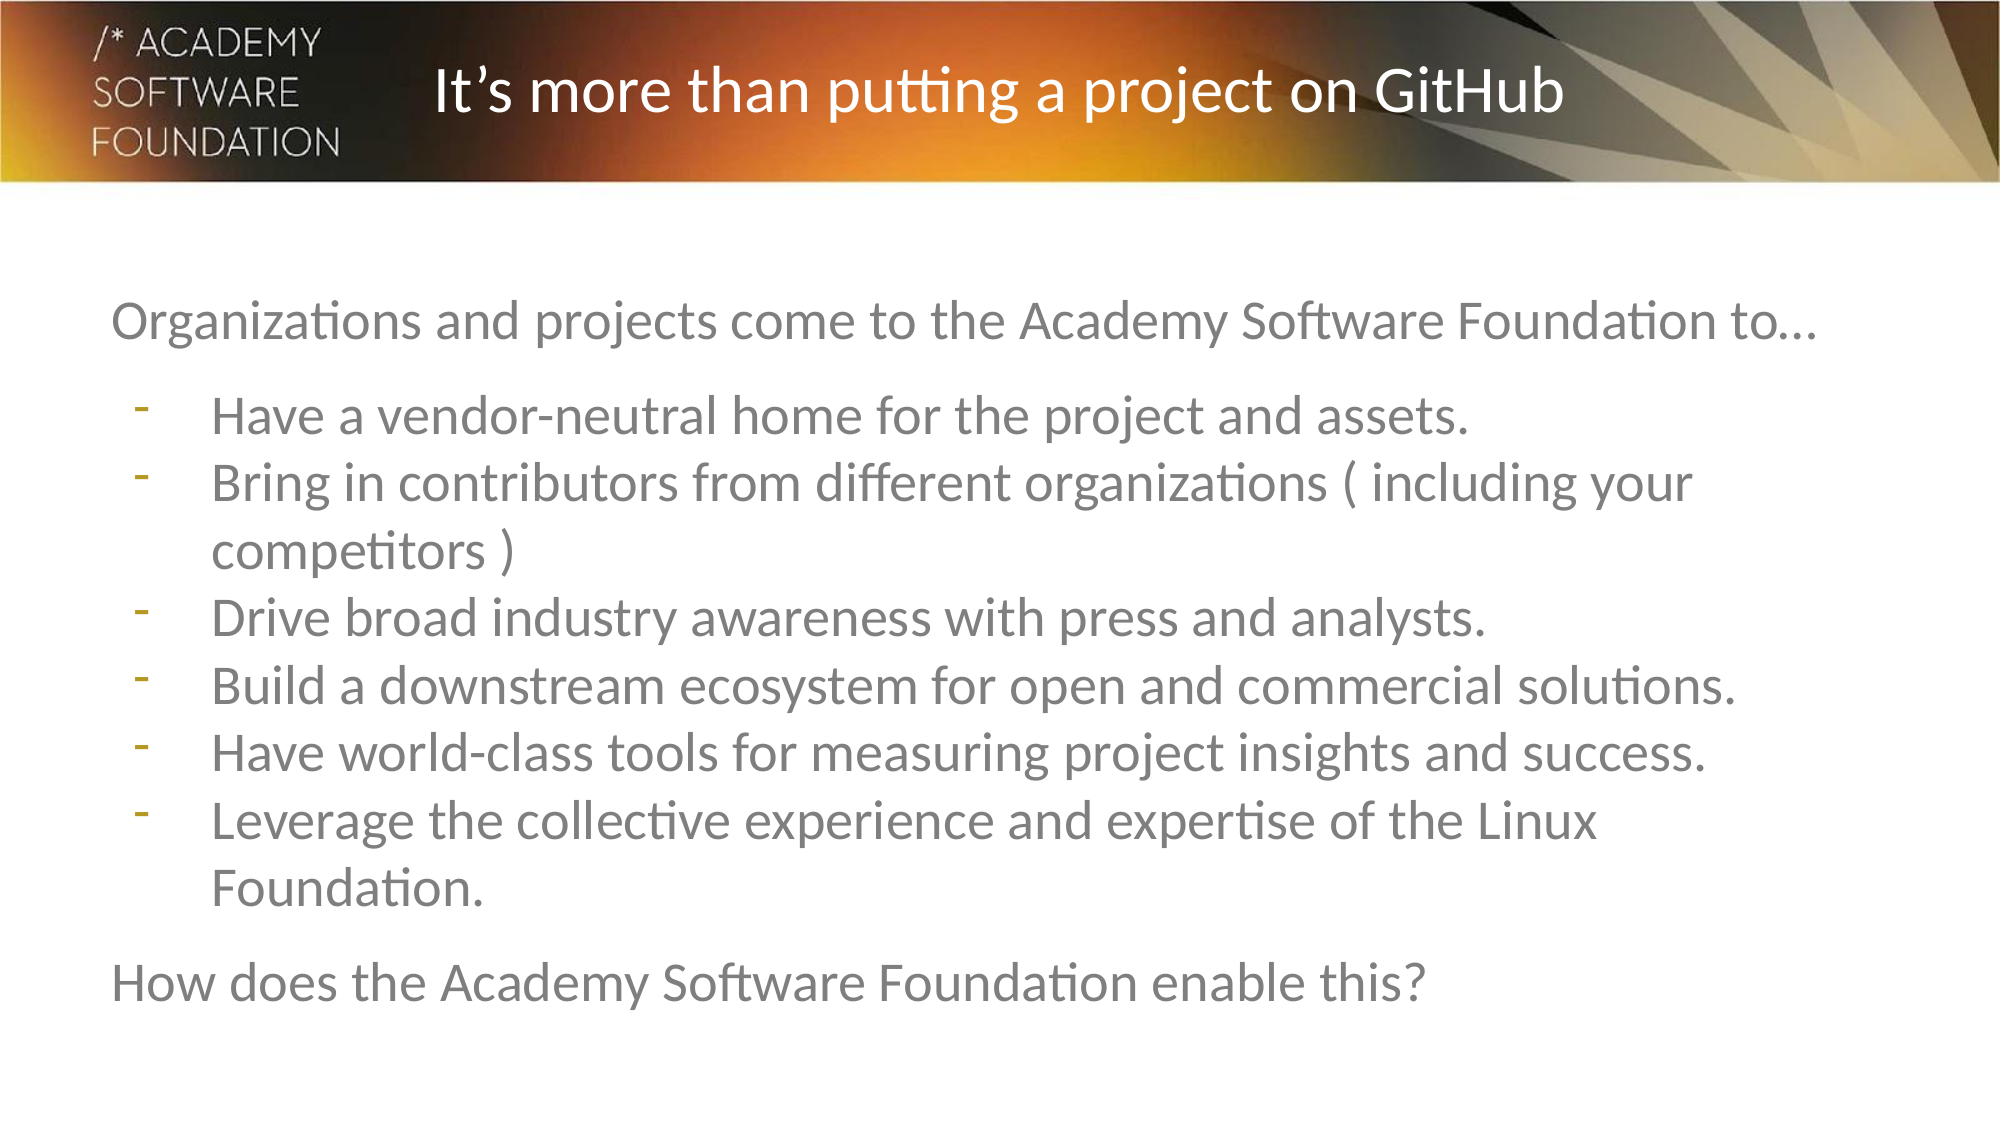

# It’s more than putting a project on GitHub
Organizations and projects come to the Academy Software Foundation to…
Have a vendor-neutral home for the project and assets.
Bring in contributors from different organizations ( including your competitors )
Drive broad industry awareness with press and analysts.
Build a downstream ecosystem for open and commercial solutions.
Have world-class tools for measuring project insights and success.
Leverage the collective experience and expertise of the Linux Foundation.
How does the Academy Software Foundation enable this?